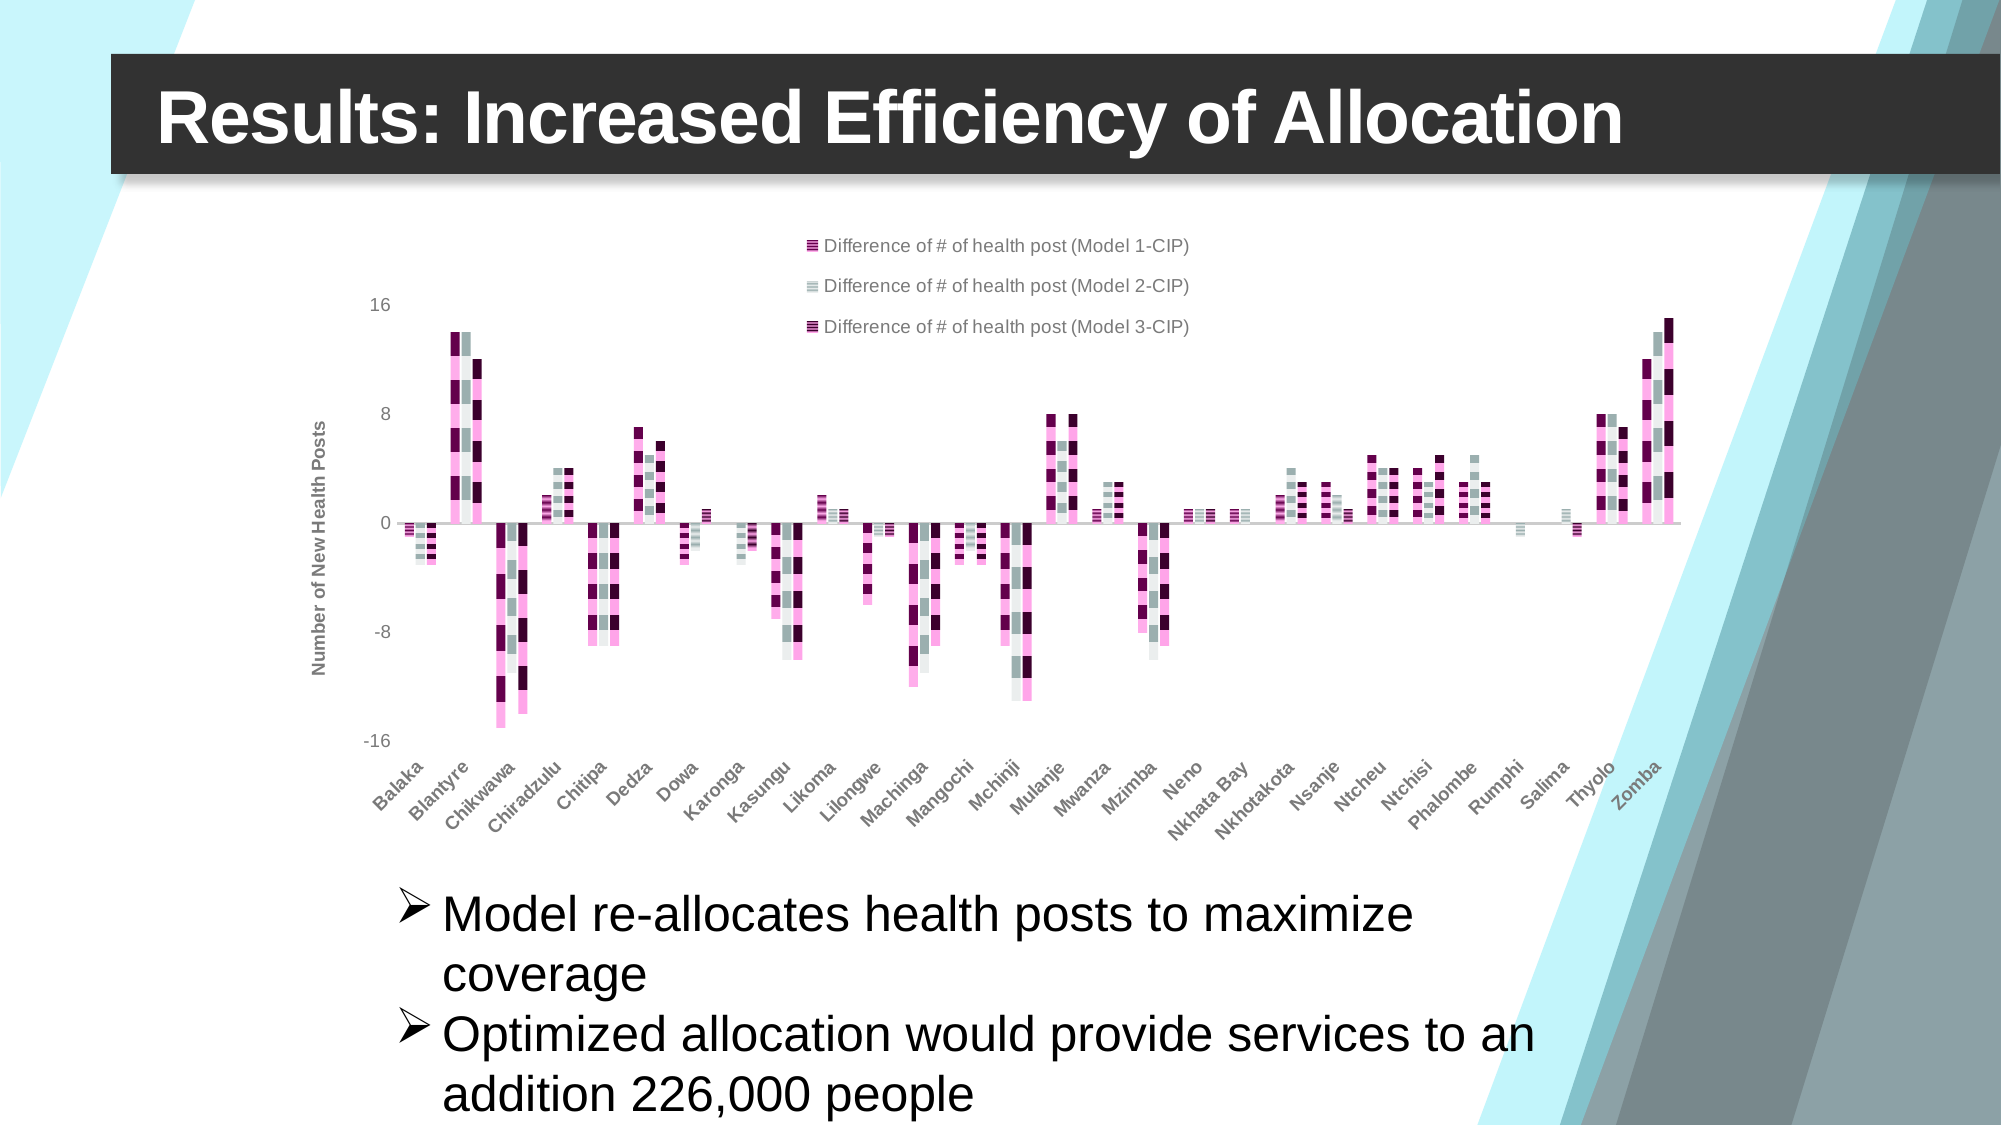

# Results: Increased Efficiency of Allocation

### Chart

| Category | Difference of # of health post (Model 1-CIP) | Difference of # of health post (Model 2-CIP) | Difference of # of health post (Model 3-CIP) |
|---|---|---|---|
| Balaka | -1.0 | -3.0 | -3.0 |
| Blantyre | 14.0 | 14.0 | 12.0 |
| Chikwawa | -15.0 | -11.0 | -14.0 |
| Chiradzulu | 2.0 | 4.0 | 4.0 |
| Chitipa | -9.0 | -9.0 | -9.0 |
| Dedza | 7.0 | 5.0 | 6.0 |
| Dowa | -3.0 | -2.0 | 1.0 |
| Karonga | 0.0 | -3.0 | -2.0 |
| Kasungu | -7.0 | -10.0 | -10.0 |
| Likoma | 2.0 | 1.0 | 1.0 |
| Lilongwe | -6.0 | -1.0 | -1.0 |
| Machinga | -12.0 | -11.0 | -9.0 |
| Mangochi | -3.0 | -2.0 | -3.0 |
| Mchinji | -9.0 | -13.0 | -13.0 |
| Mulanje | 8.0 | 6.0 | 8.0 |
| Mwanza | 1.0 | 3.0 | 3.0 |
| Mzimba | -8.0 | -10.0 | -9.0 |
| Neno | 1.0 | 1.0 | 1.0 |
| Nkhata Bay | 1.0 | 1.0 | 0.0 |
| Nkhotakota | 2.0 | 4.0 | 3.0 |
| Nsanje | 3.0 | 2.0 | 1.0 |
| Ntcheu | 5.0 | 4.0 | 4.0 |
| Ntchisi | 4.0 | 3.0 | 5.0 |
| Phalombe | 3.0 | 5.0 | 3.0 |
| Rumphi | 0.0 | -1.0 | 0.0 |
| Salima | 0.0 | 1.0 | -1.0 |
| Thyolo | 8.0 | 8.0 | 7.0 |
| Zomba | 12.0 | 14.0 | 15.0 |

Model re-allocates health posts to maximize coverage
Optimized allocation would provide services to an addition 226,000 people